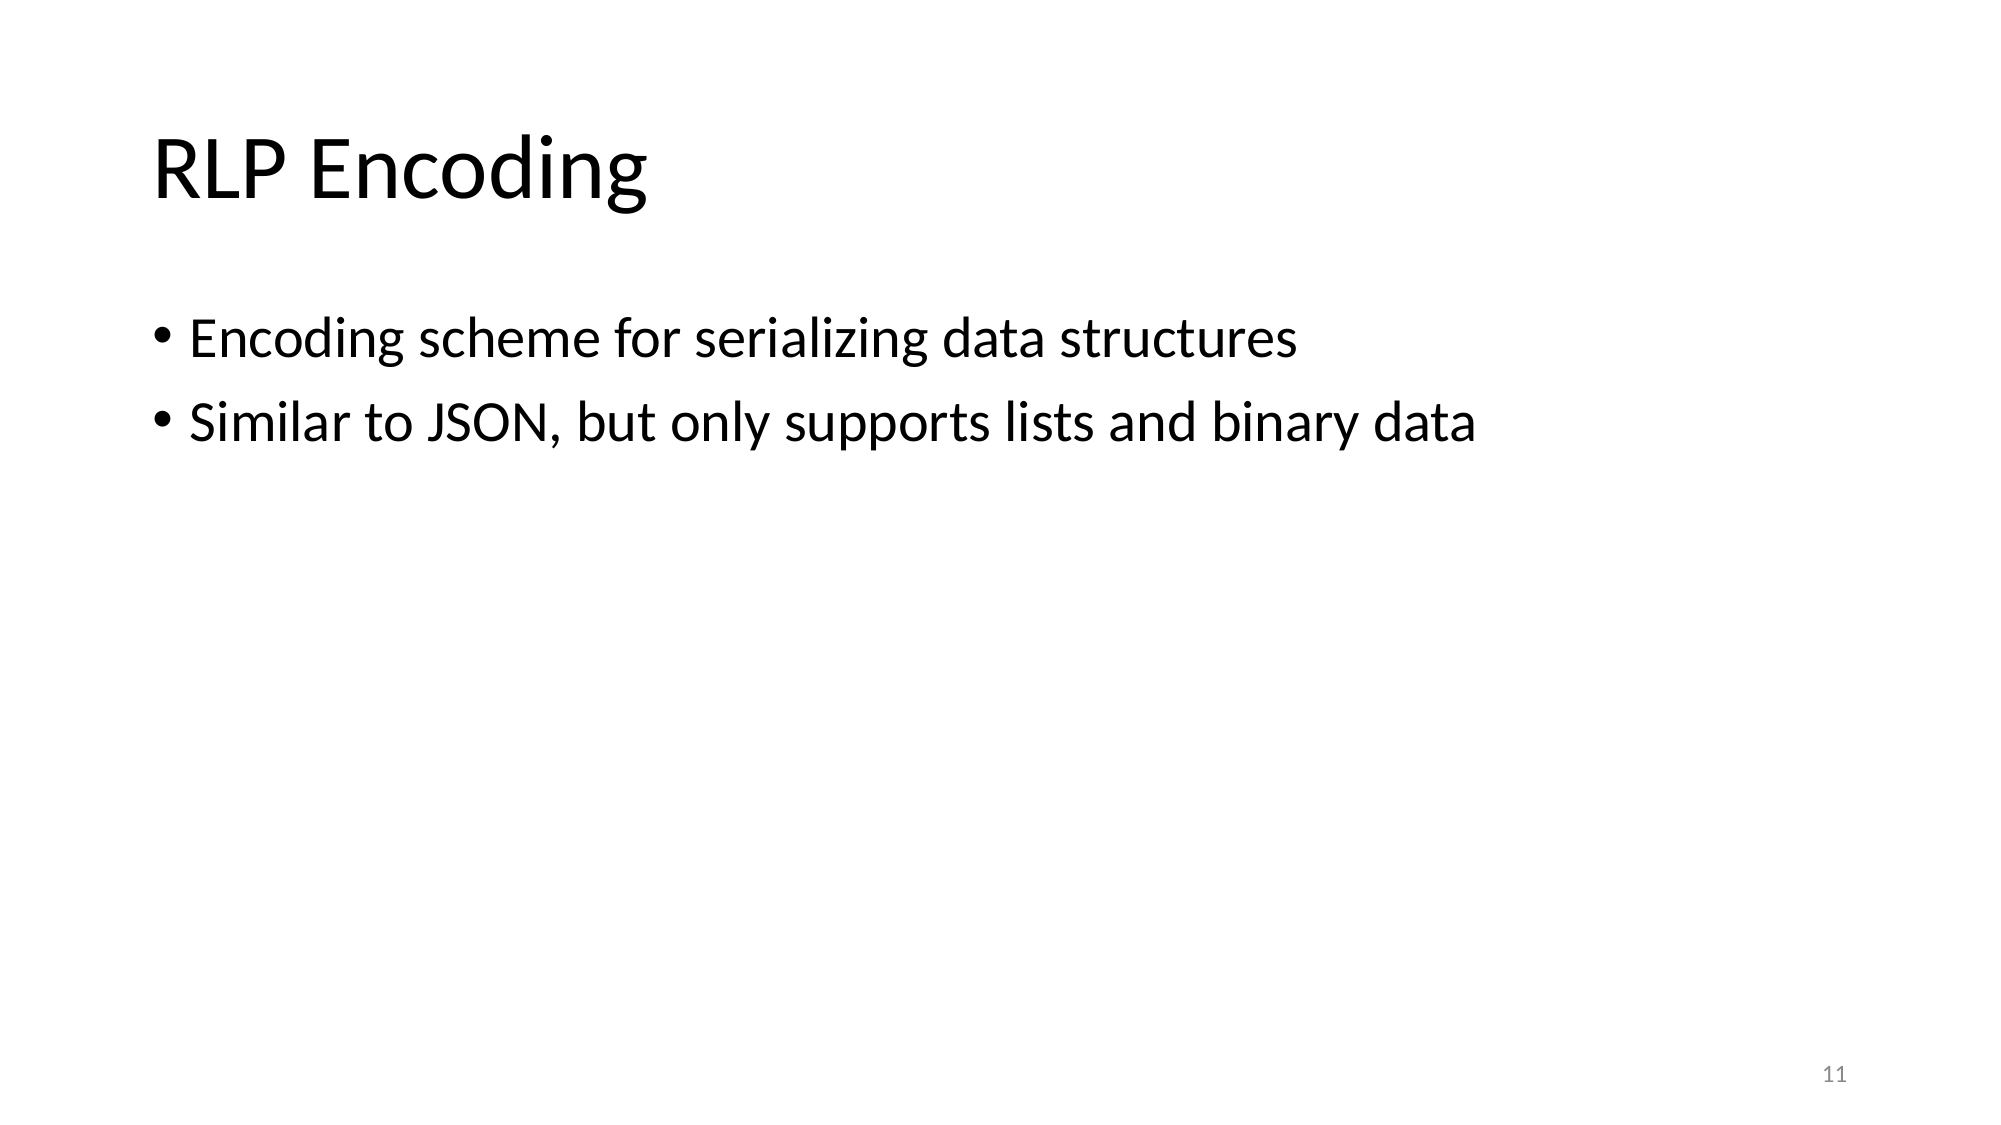

# RLP Encoding
Encoding scheme for serializing data structures
Similar to JSON, but only supports lists and binary data

11